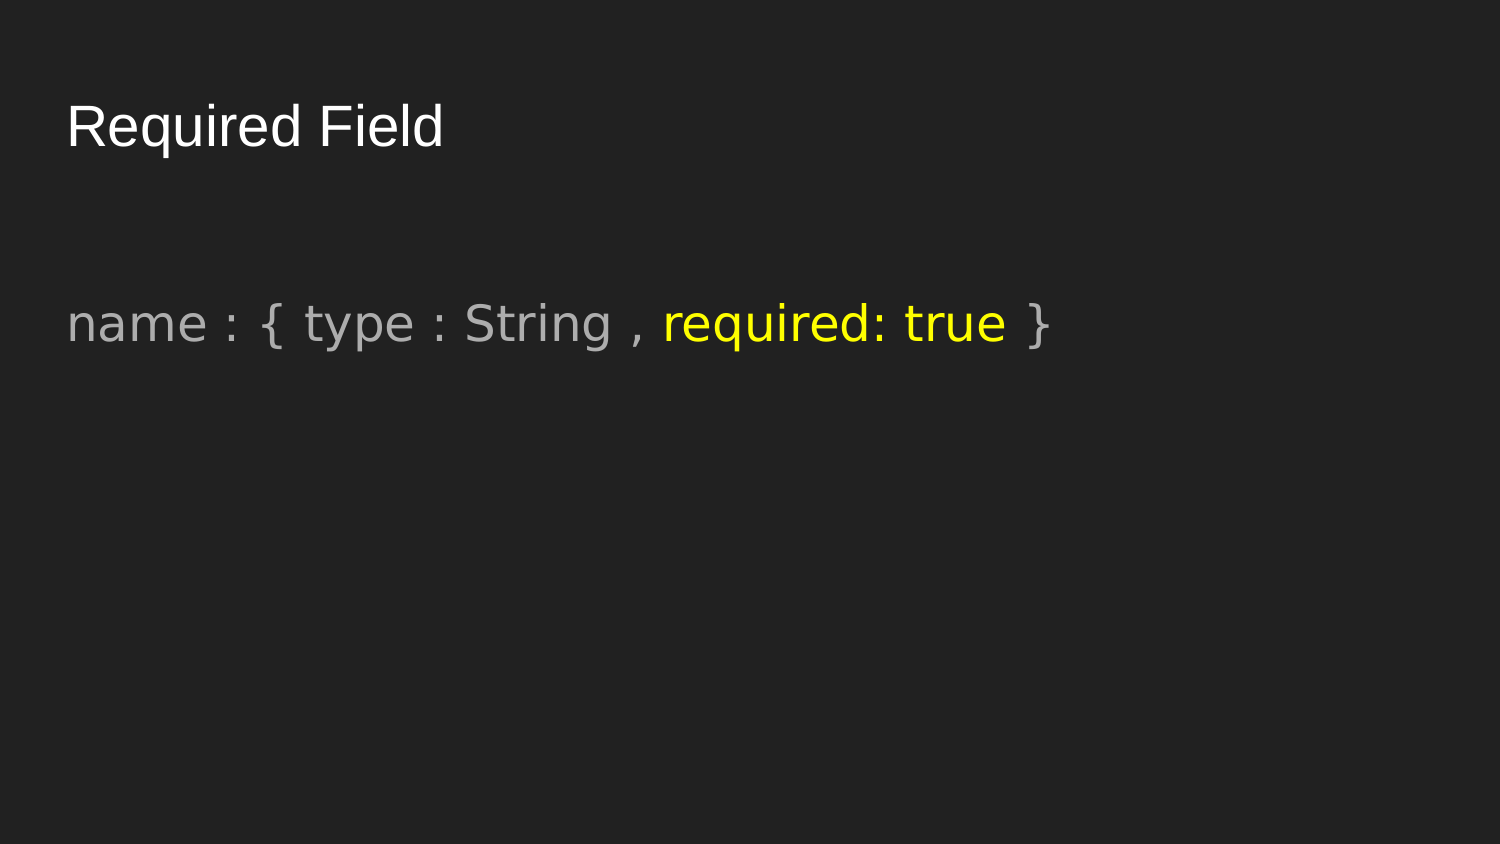

# Required Field

name : { type : String , required: true }